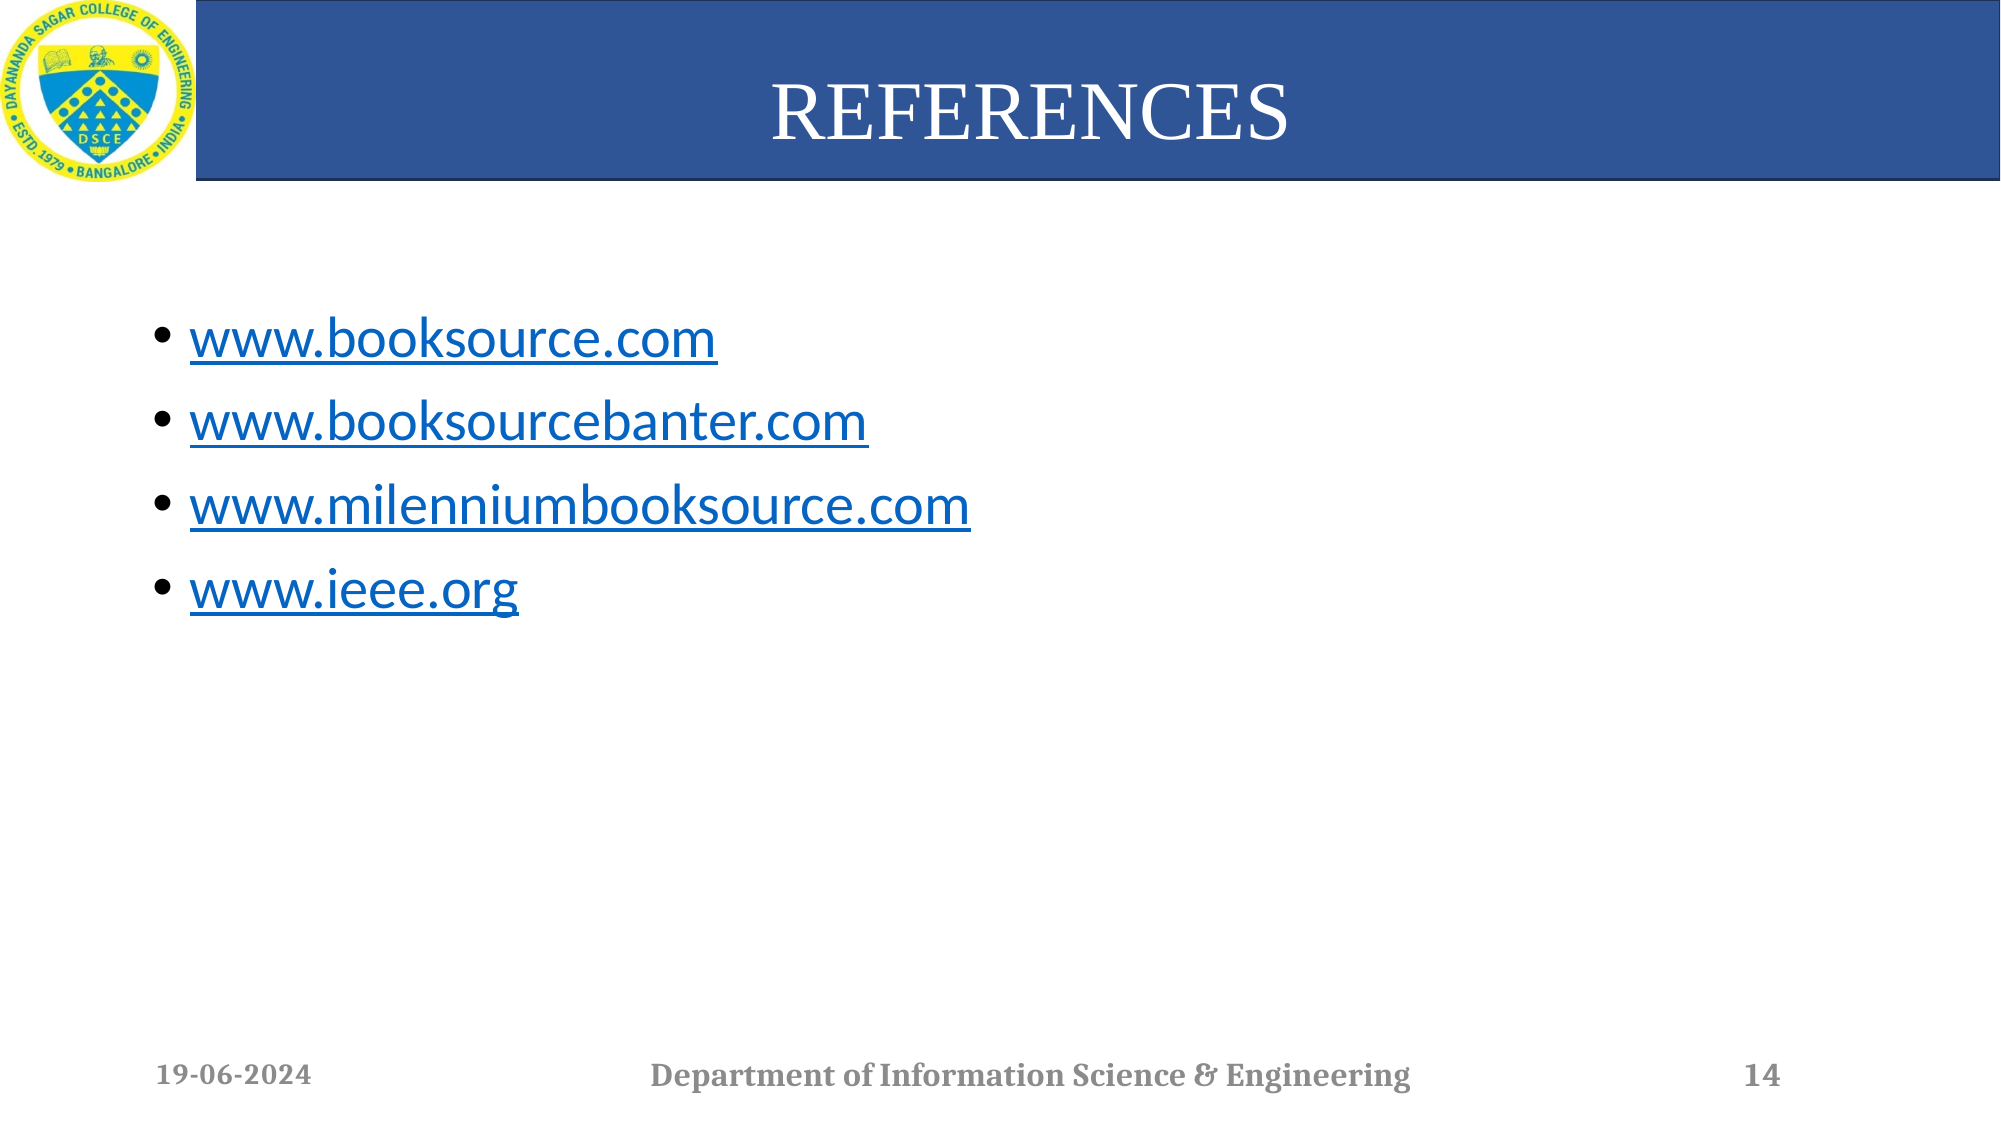

# REFERENCES
www.booksource.com
www.booksourcebanter.com
www.milenniumbooksource.com
www.ieee.org

19-06-2024
Department of Information Science & Engineering
14